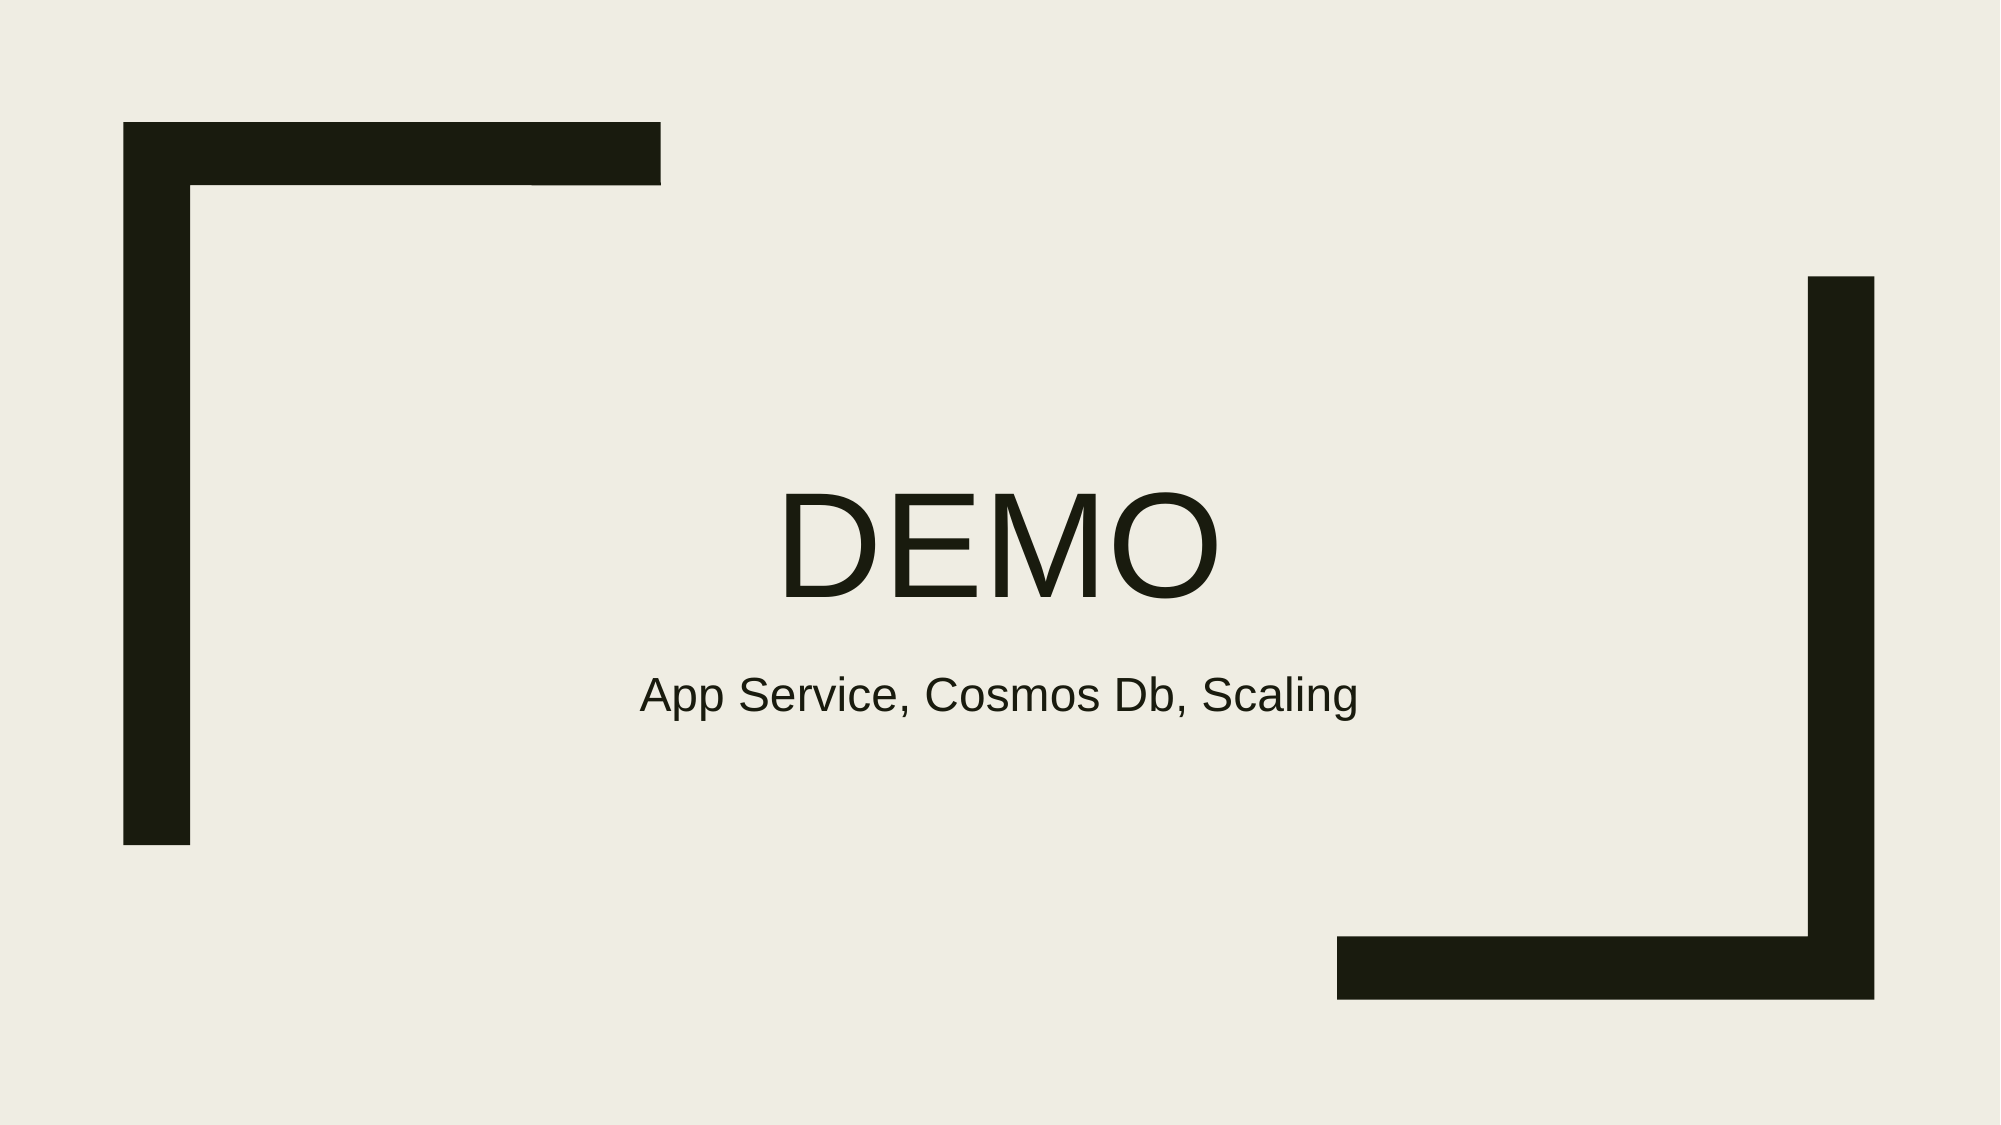

# Demo
App Service, Cosmos Db, Scaling